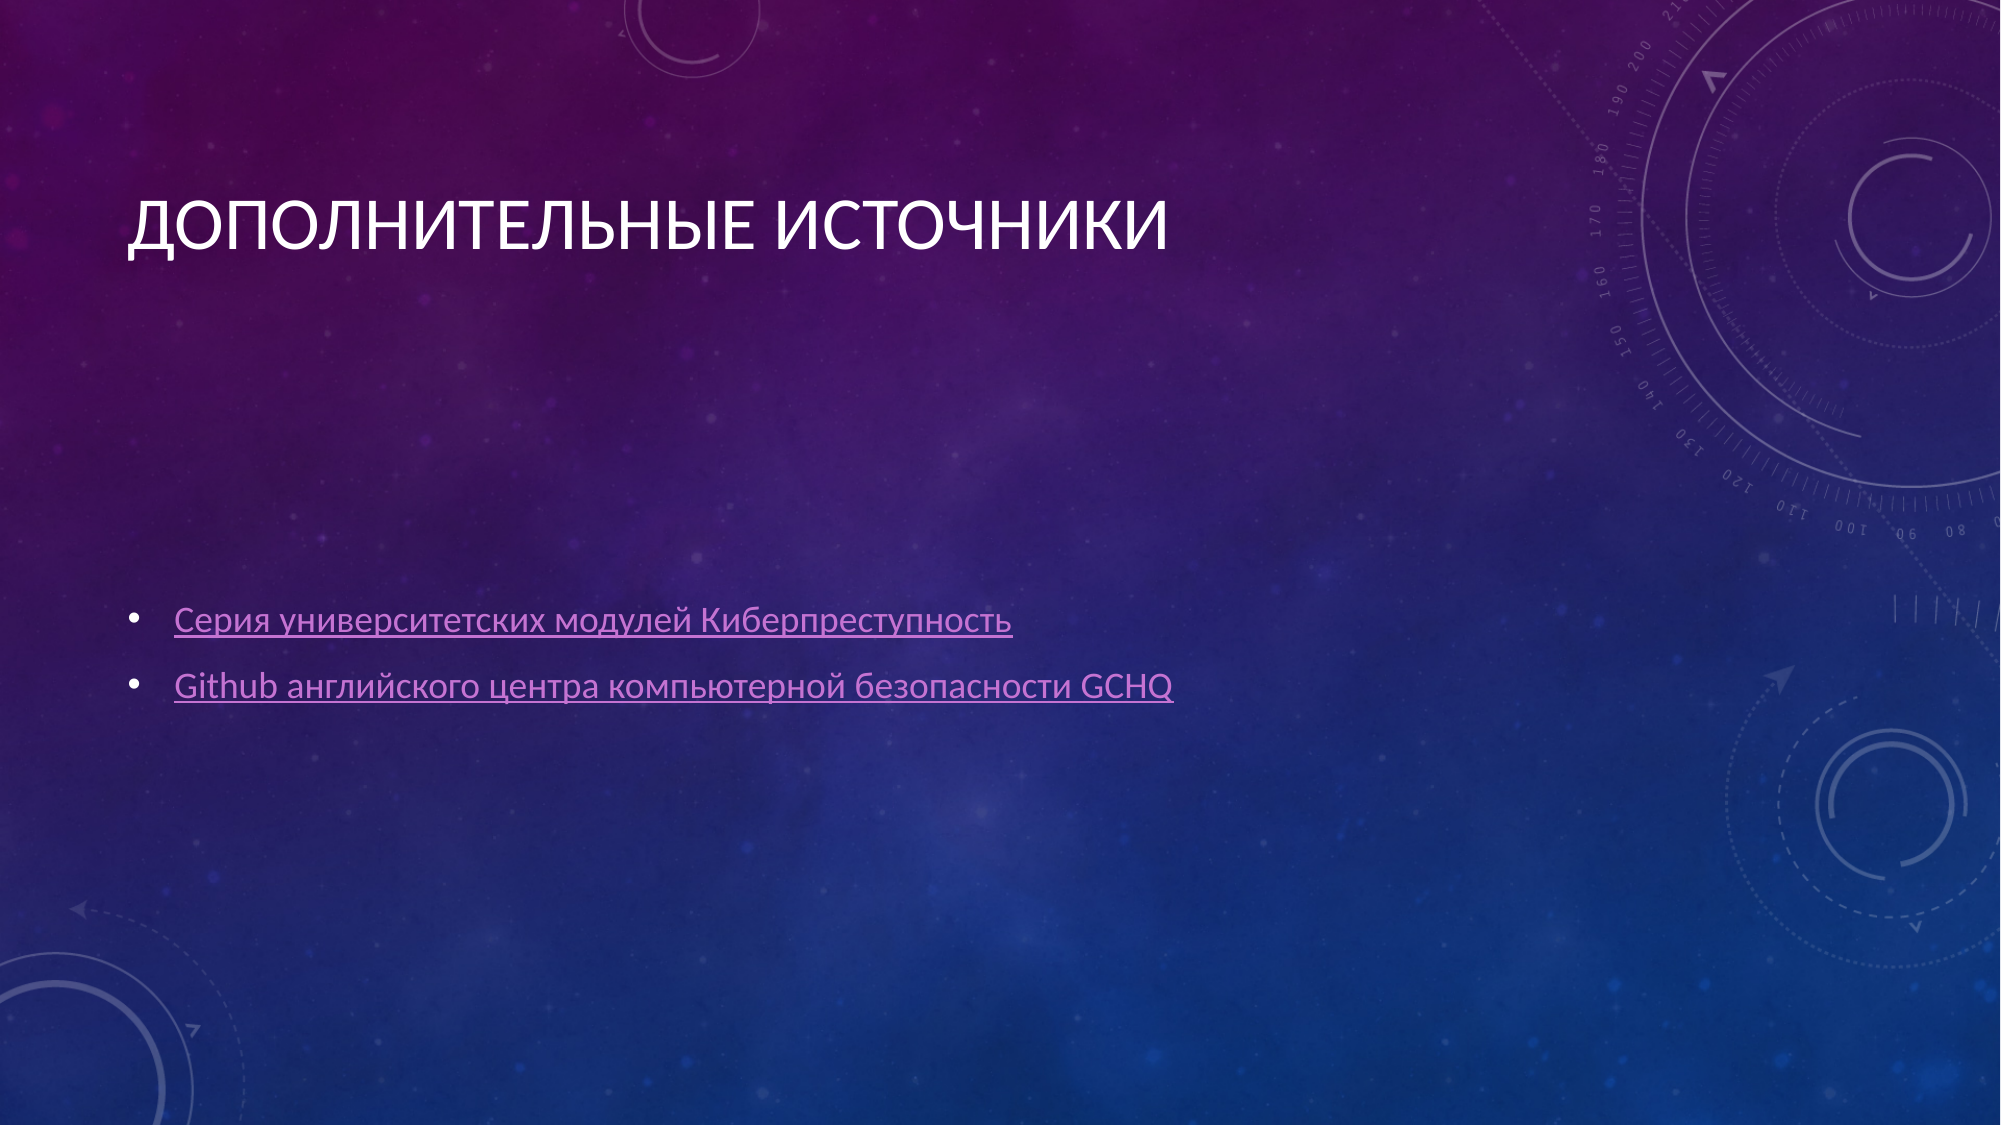

# Дополнительные источники
Серия университетских модулей Киберпреступность
Github английского центра компьютерной безопасности GCHQ